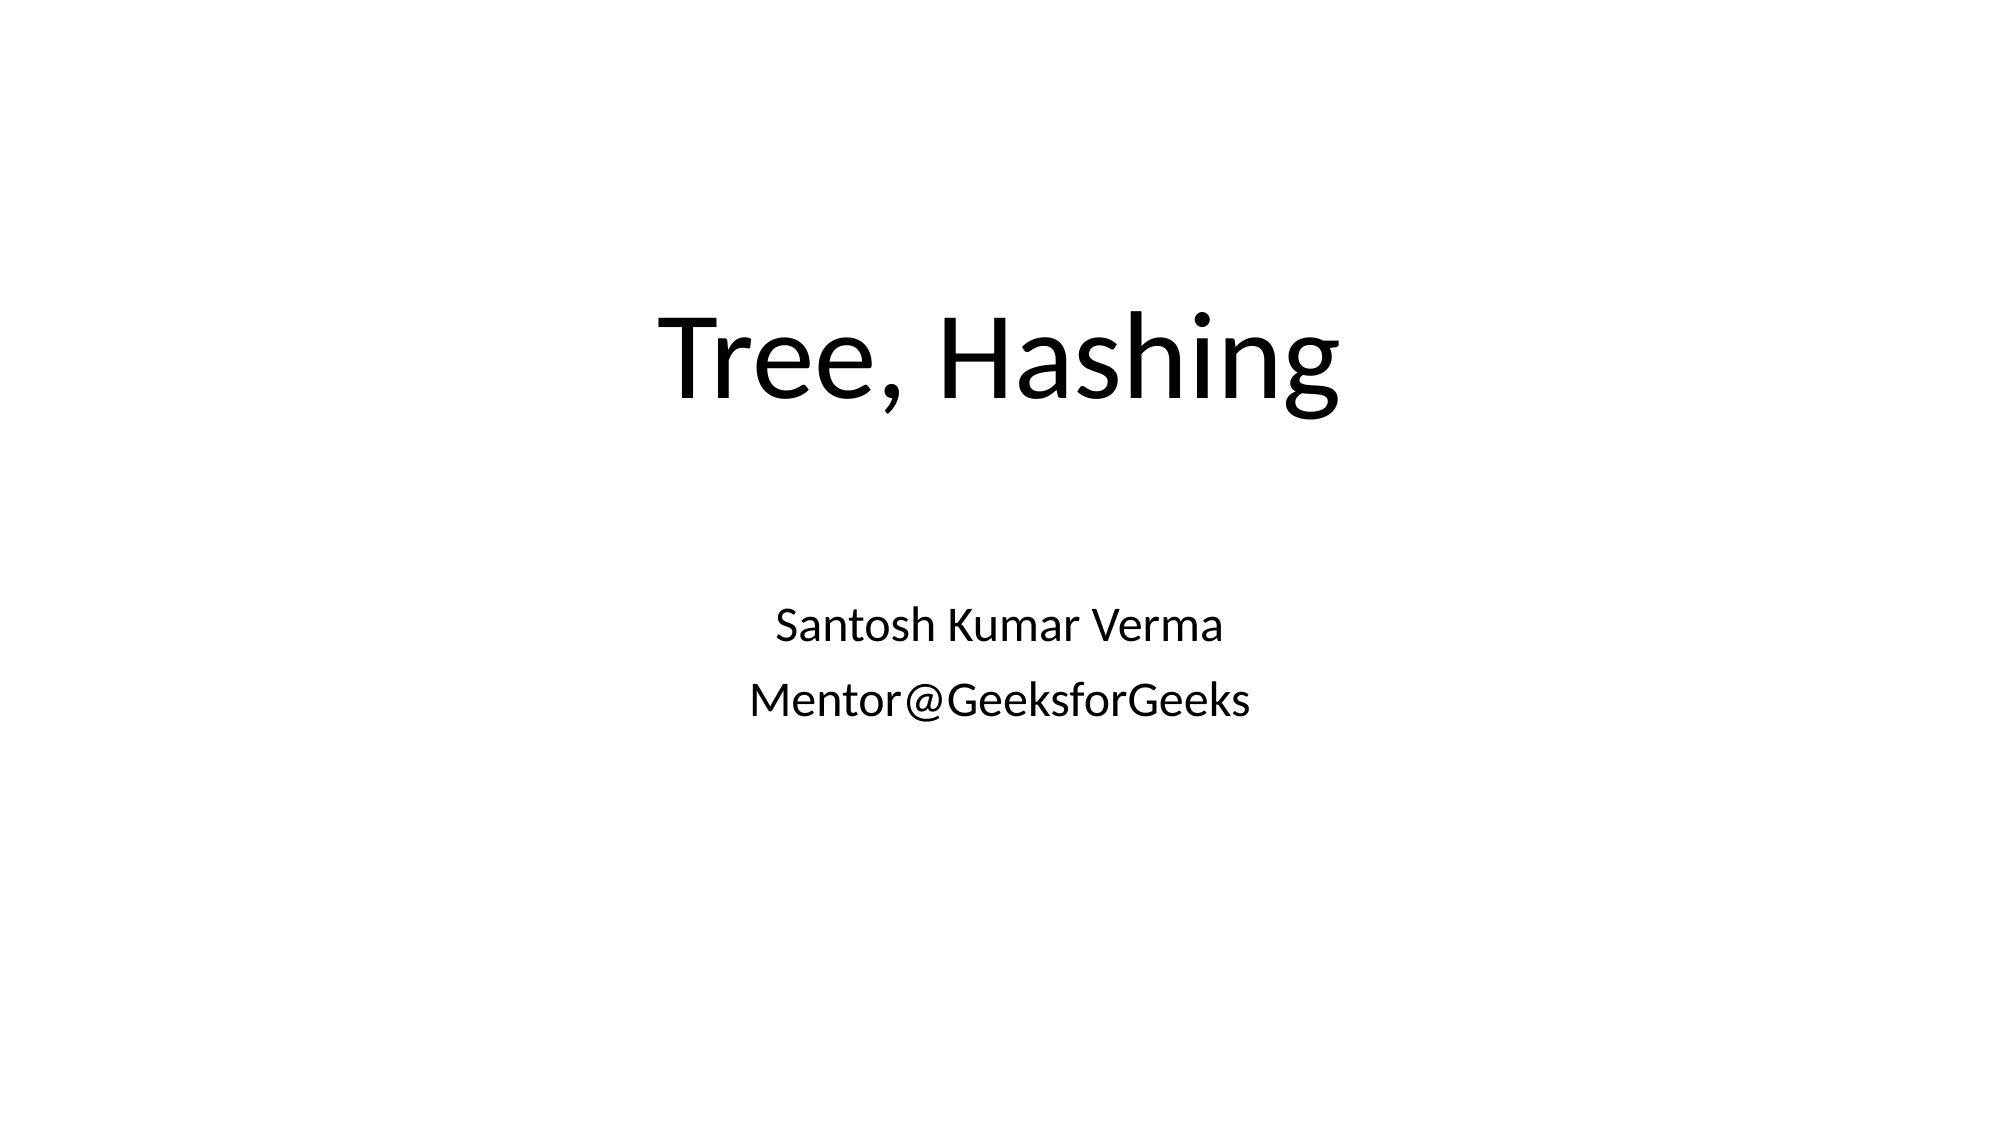

# Tree, Hashing
Santosh Kumar Verma
Mentor@GeeksforGeeks